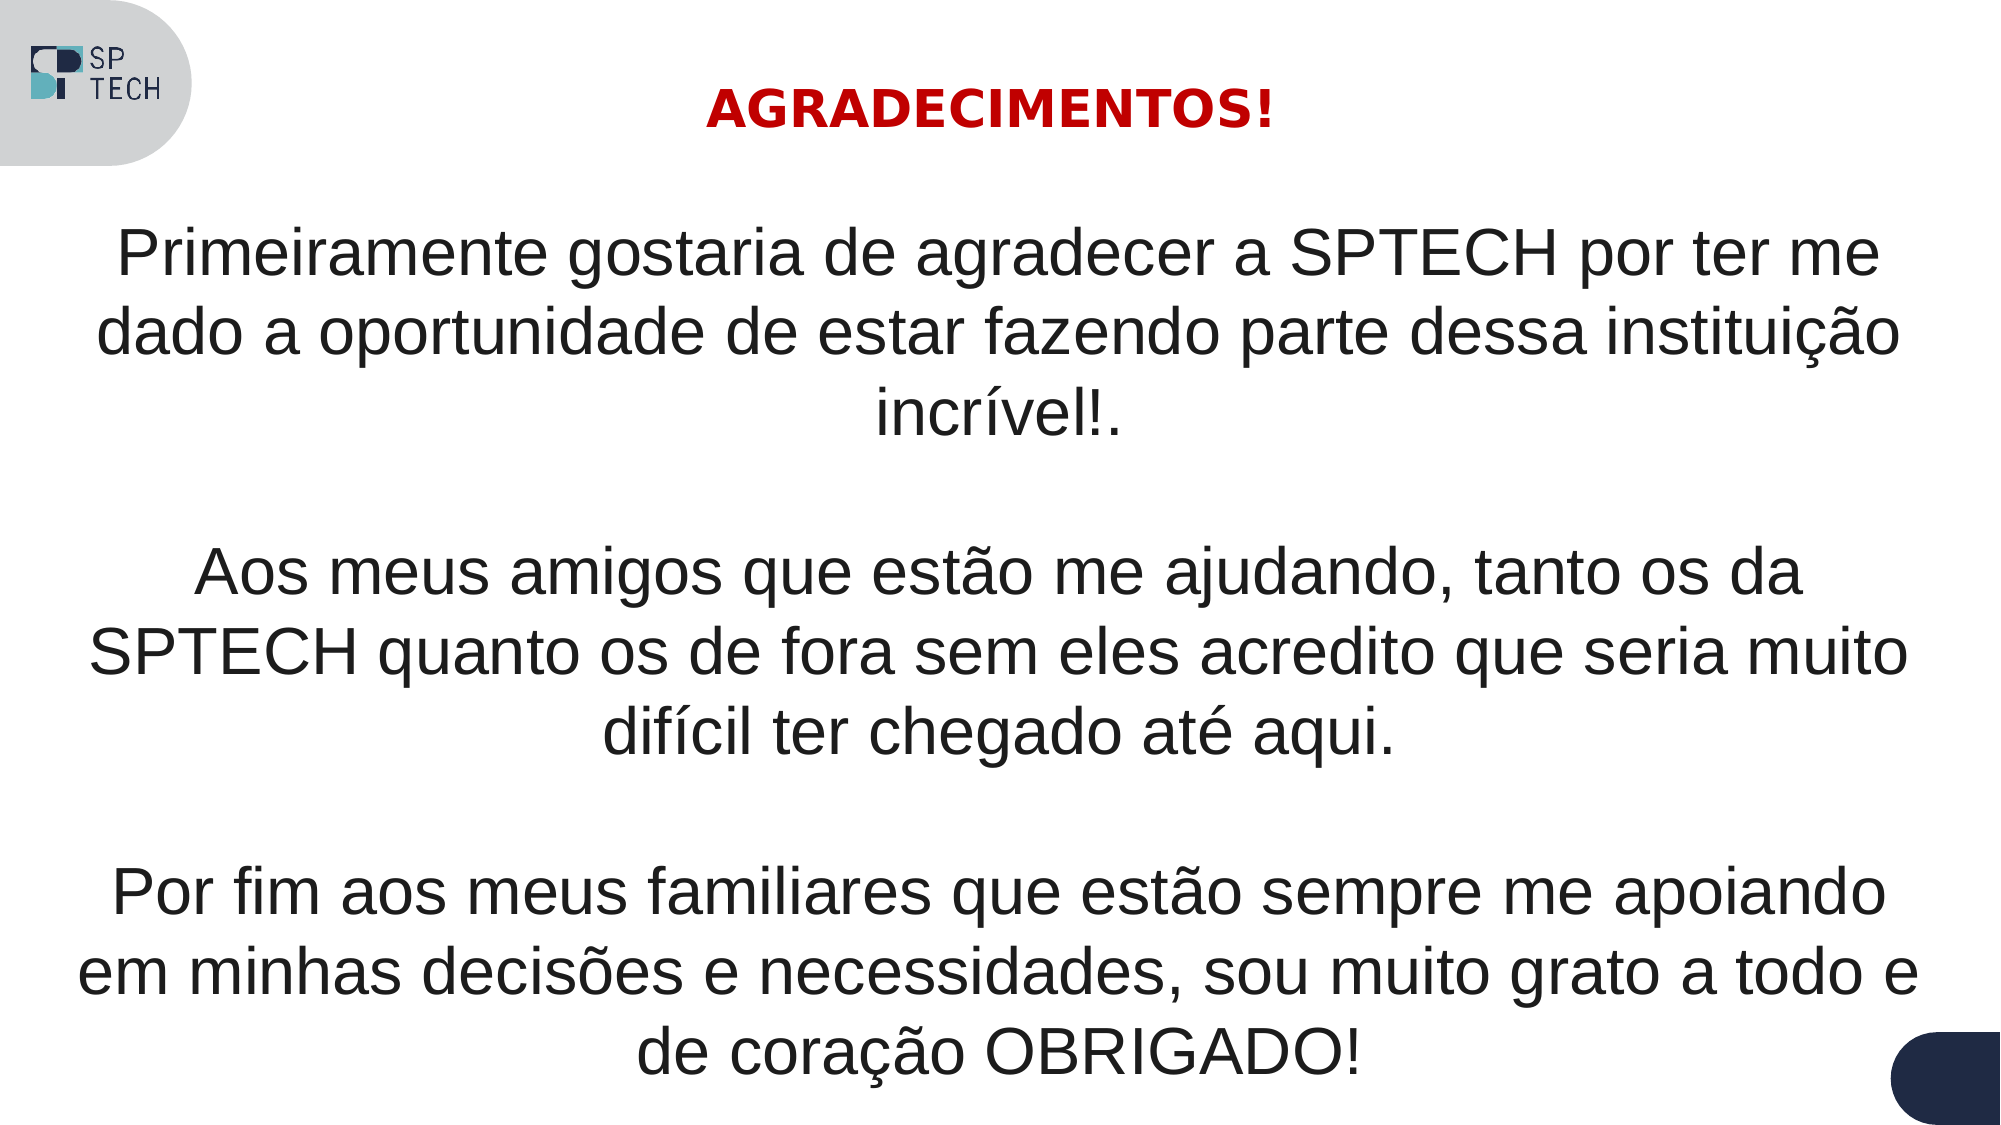

# AGRADECIMENTOS!
Primeiramente gostaria de agradecer a SPTECH por ter me dado a oportunidade de estar fazendo parte dessa instituição incrível!.

Aos meus amigos que estão me ajudando, tanto os da SPTECH quanto os de fora sem eles acredito que seria muito difícil ter chegado até aqui.

Por fim aos meus familiares que estão sempre me apoiando em minhas decisões e necessidades, sou muito grato a todo e de coração OBRIGADO!